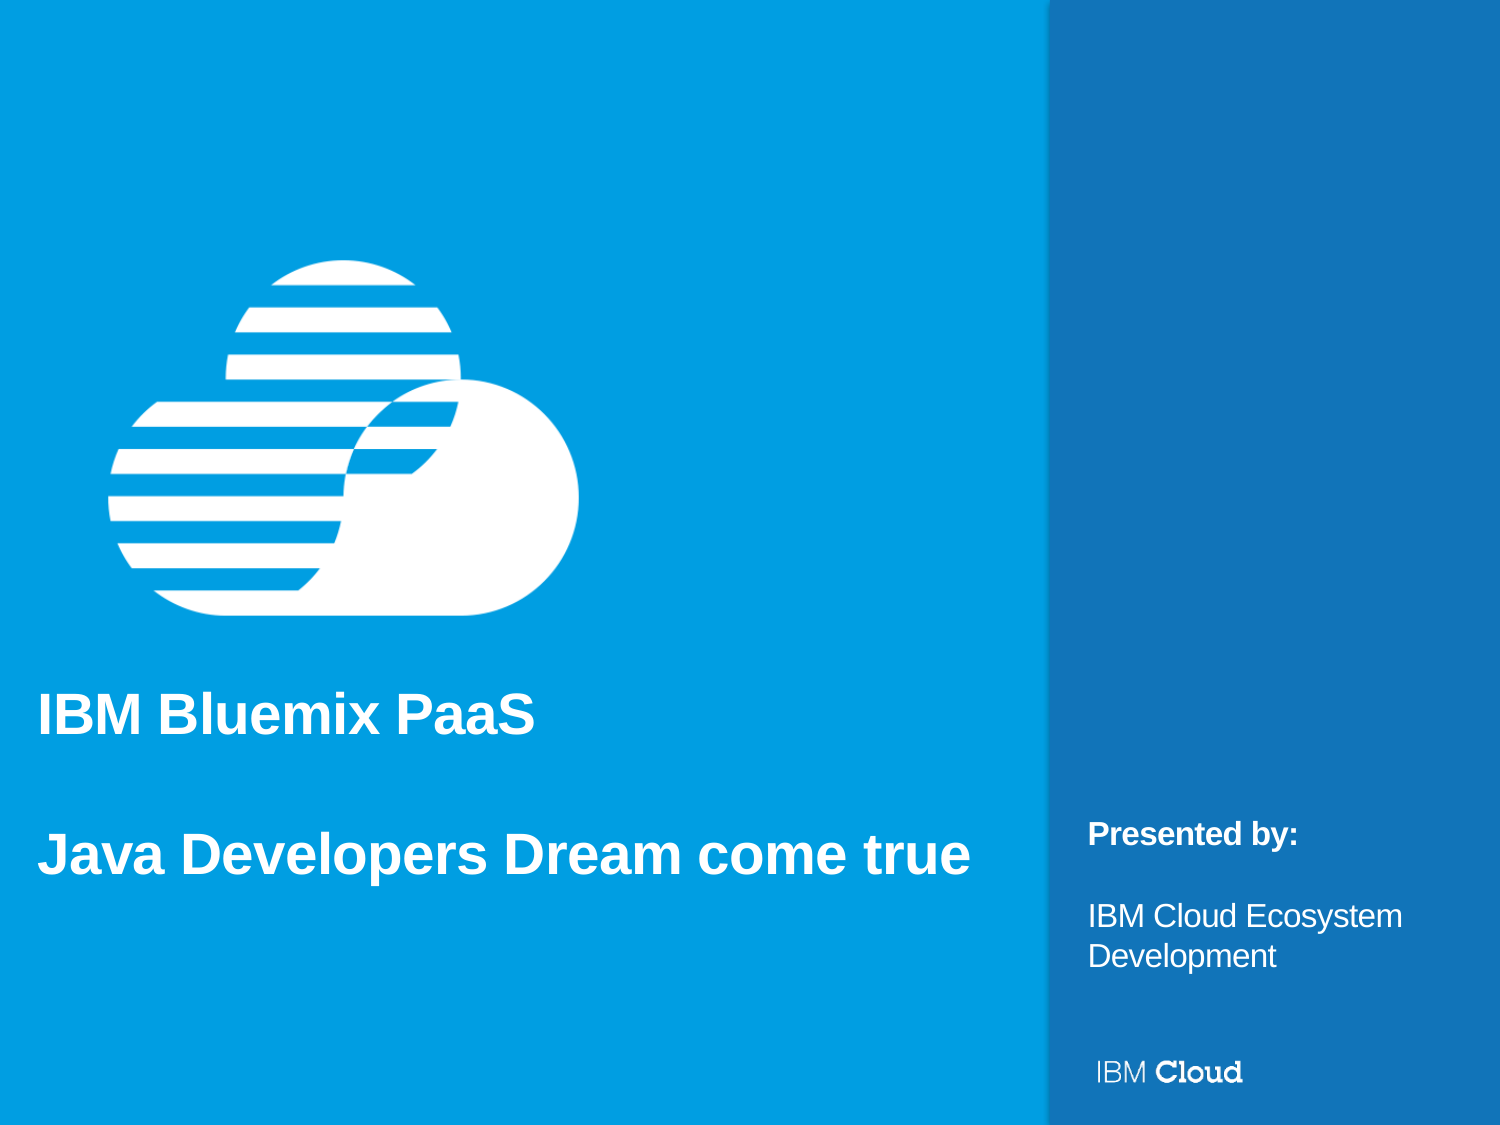

# IBM Bluemix PaaS Java Developers Dream come true
IBM Cloud Ecosystem Development